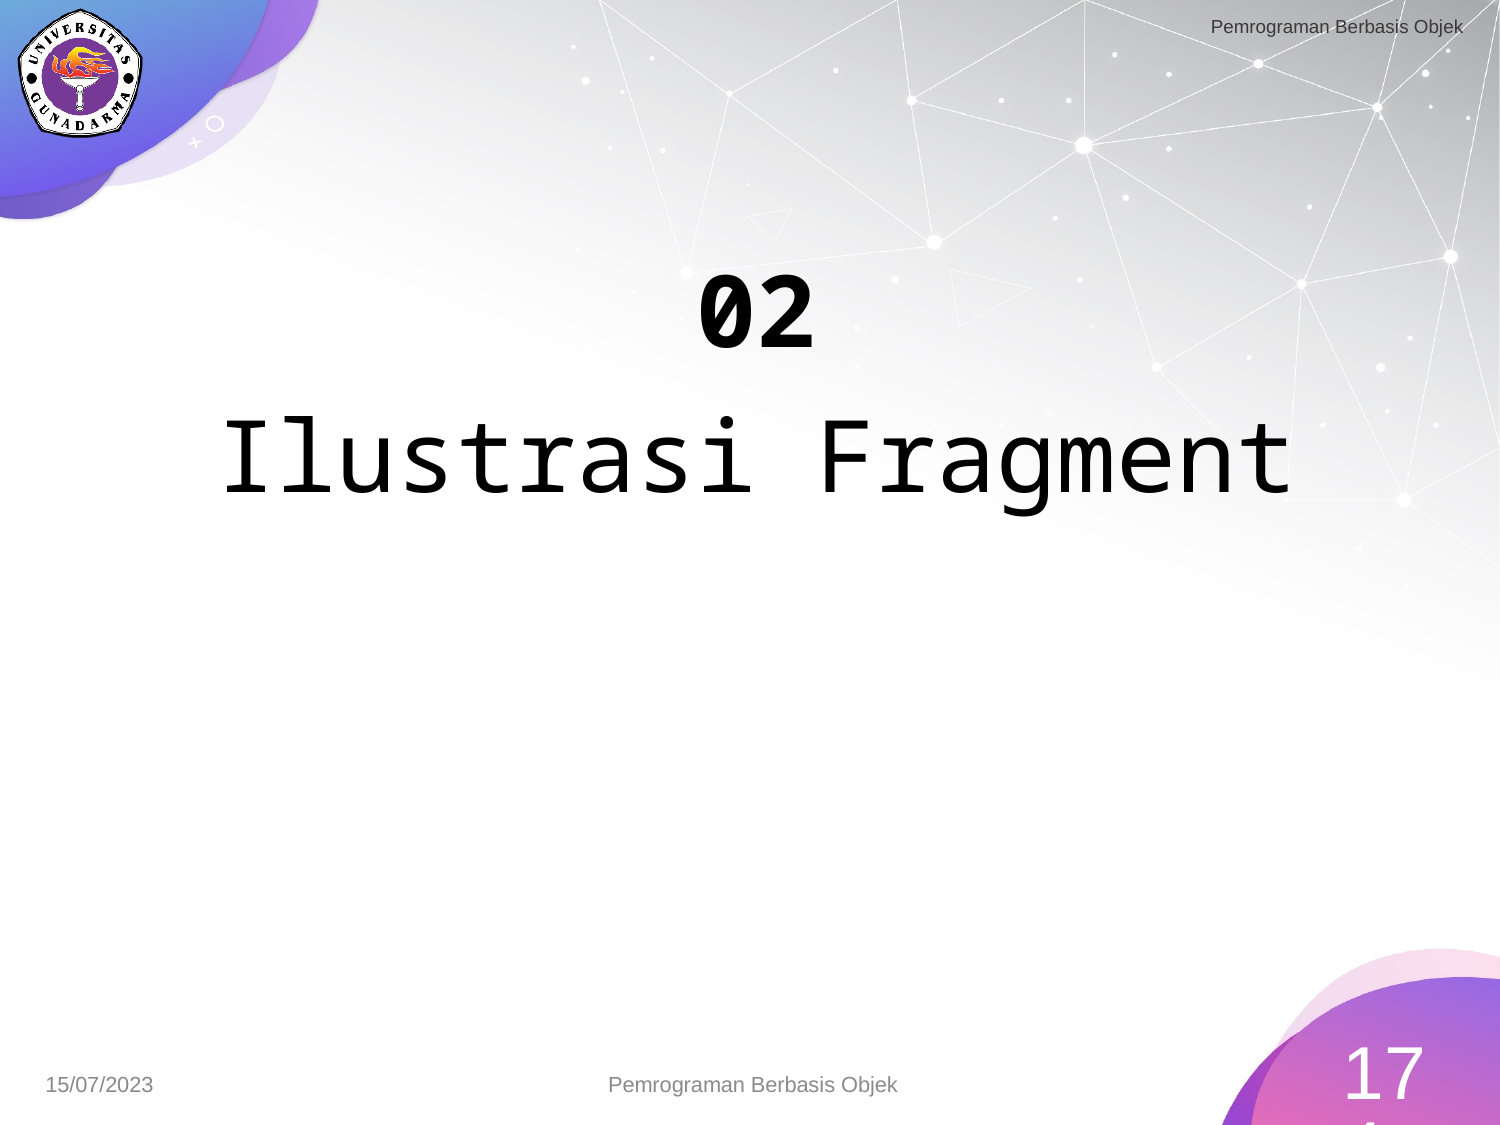

# 02
Ilustrasi Fragment
174
Pemrograman Berbasis Objek
15/07/2023